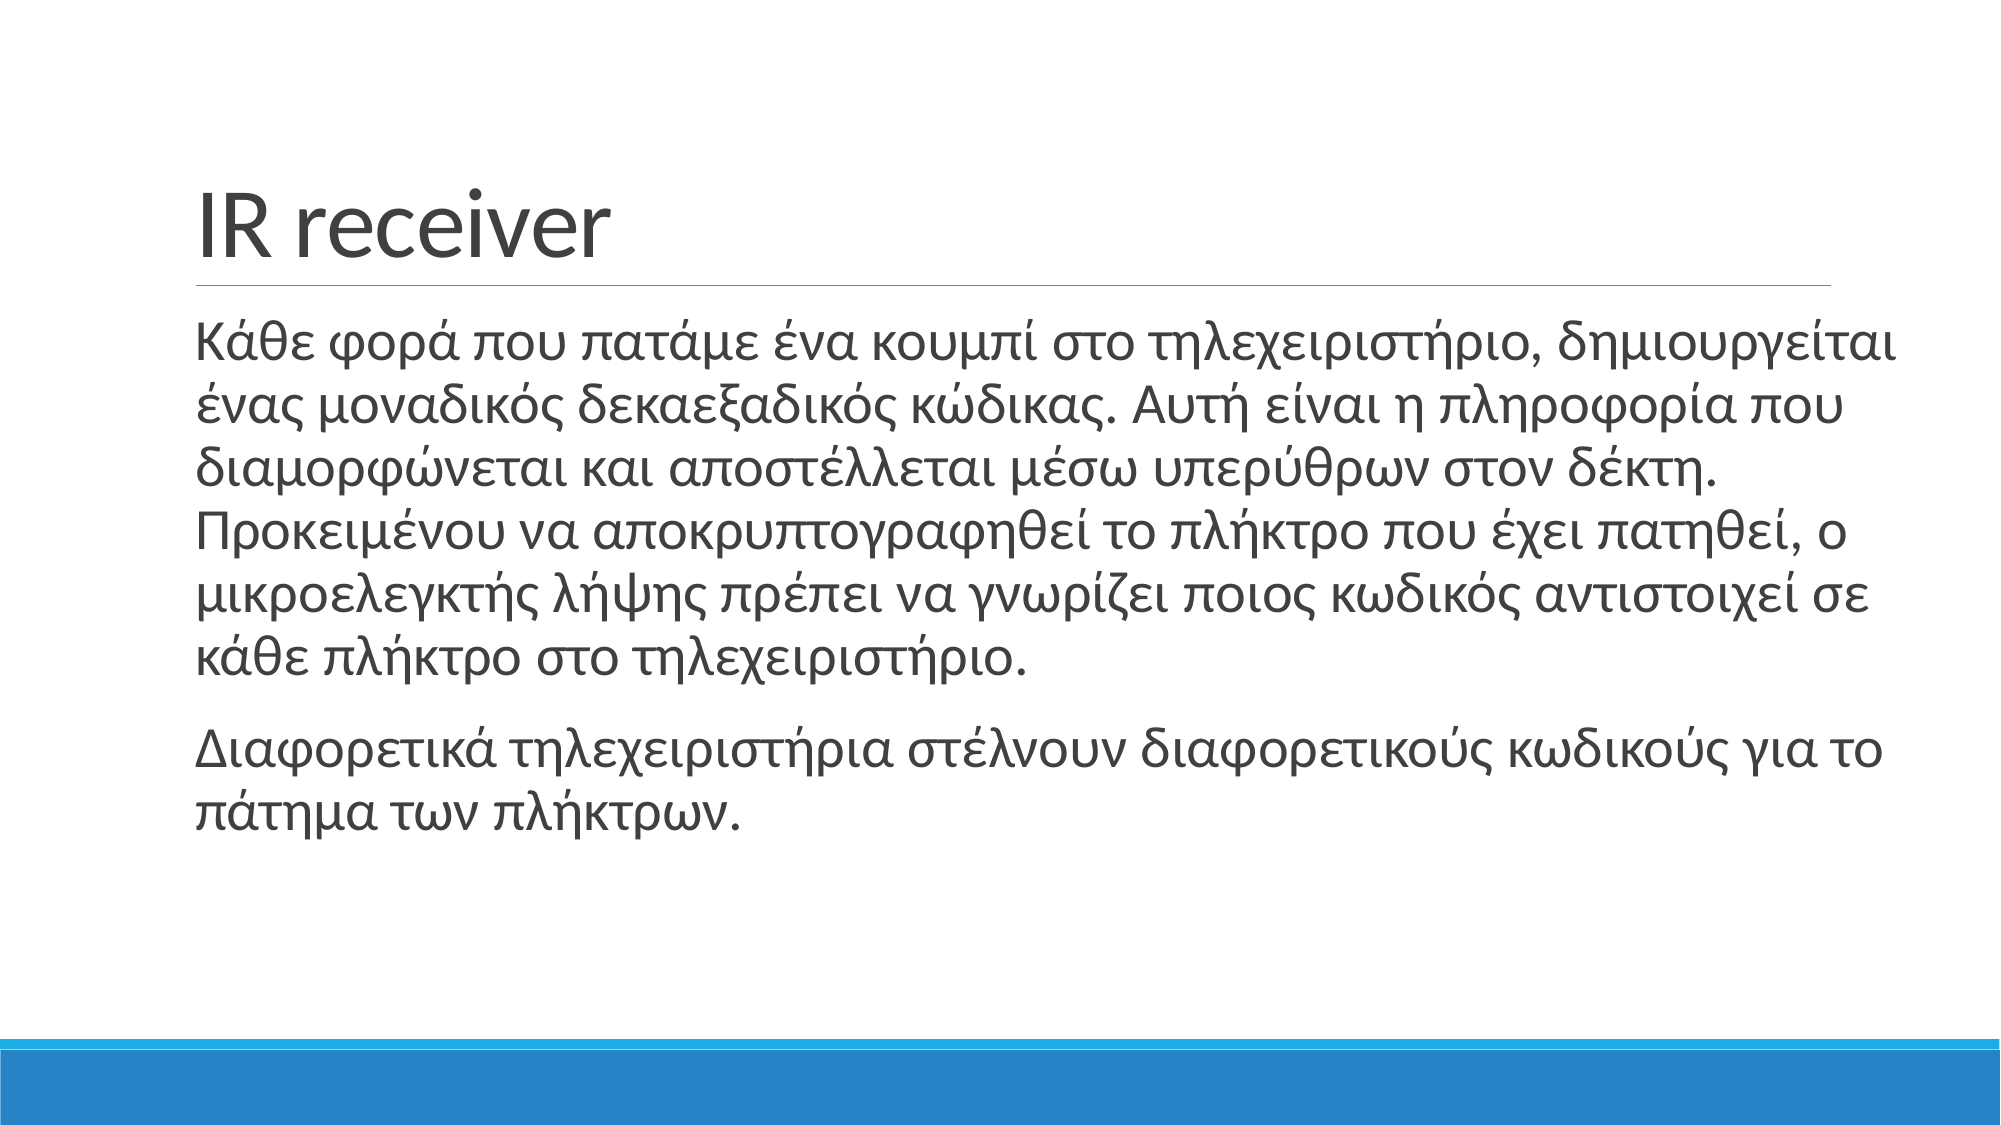

# IR receiver
Κάθε φορά που πατάμε ένα κουμπί στο τηλεχειριστήριο, δημιουργείται ένας μοναδικός δεκαεξαδικός κώδικας. Αυτή είναι η πληροφορία που διαμορφώνεται και αποστέλλεται μέσω υπερύθρων στον δέκτη. Προκειμένου να αποκρυπτογραφηθεί το πλήκτρο που έχει πατηθεί, ο μικροελεγκτής λήψης πρέπει να γνωρίζει ποιος κωδικός αντιστοιχεί σε κάθε πλήκτρο στο τηλεχειριστήριο.
Διαφορετικά τηλεχειριστήρια στέλνουν διαφορετικούς κωδικούς για το πάτημα των πλήκτρων.